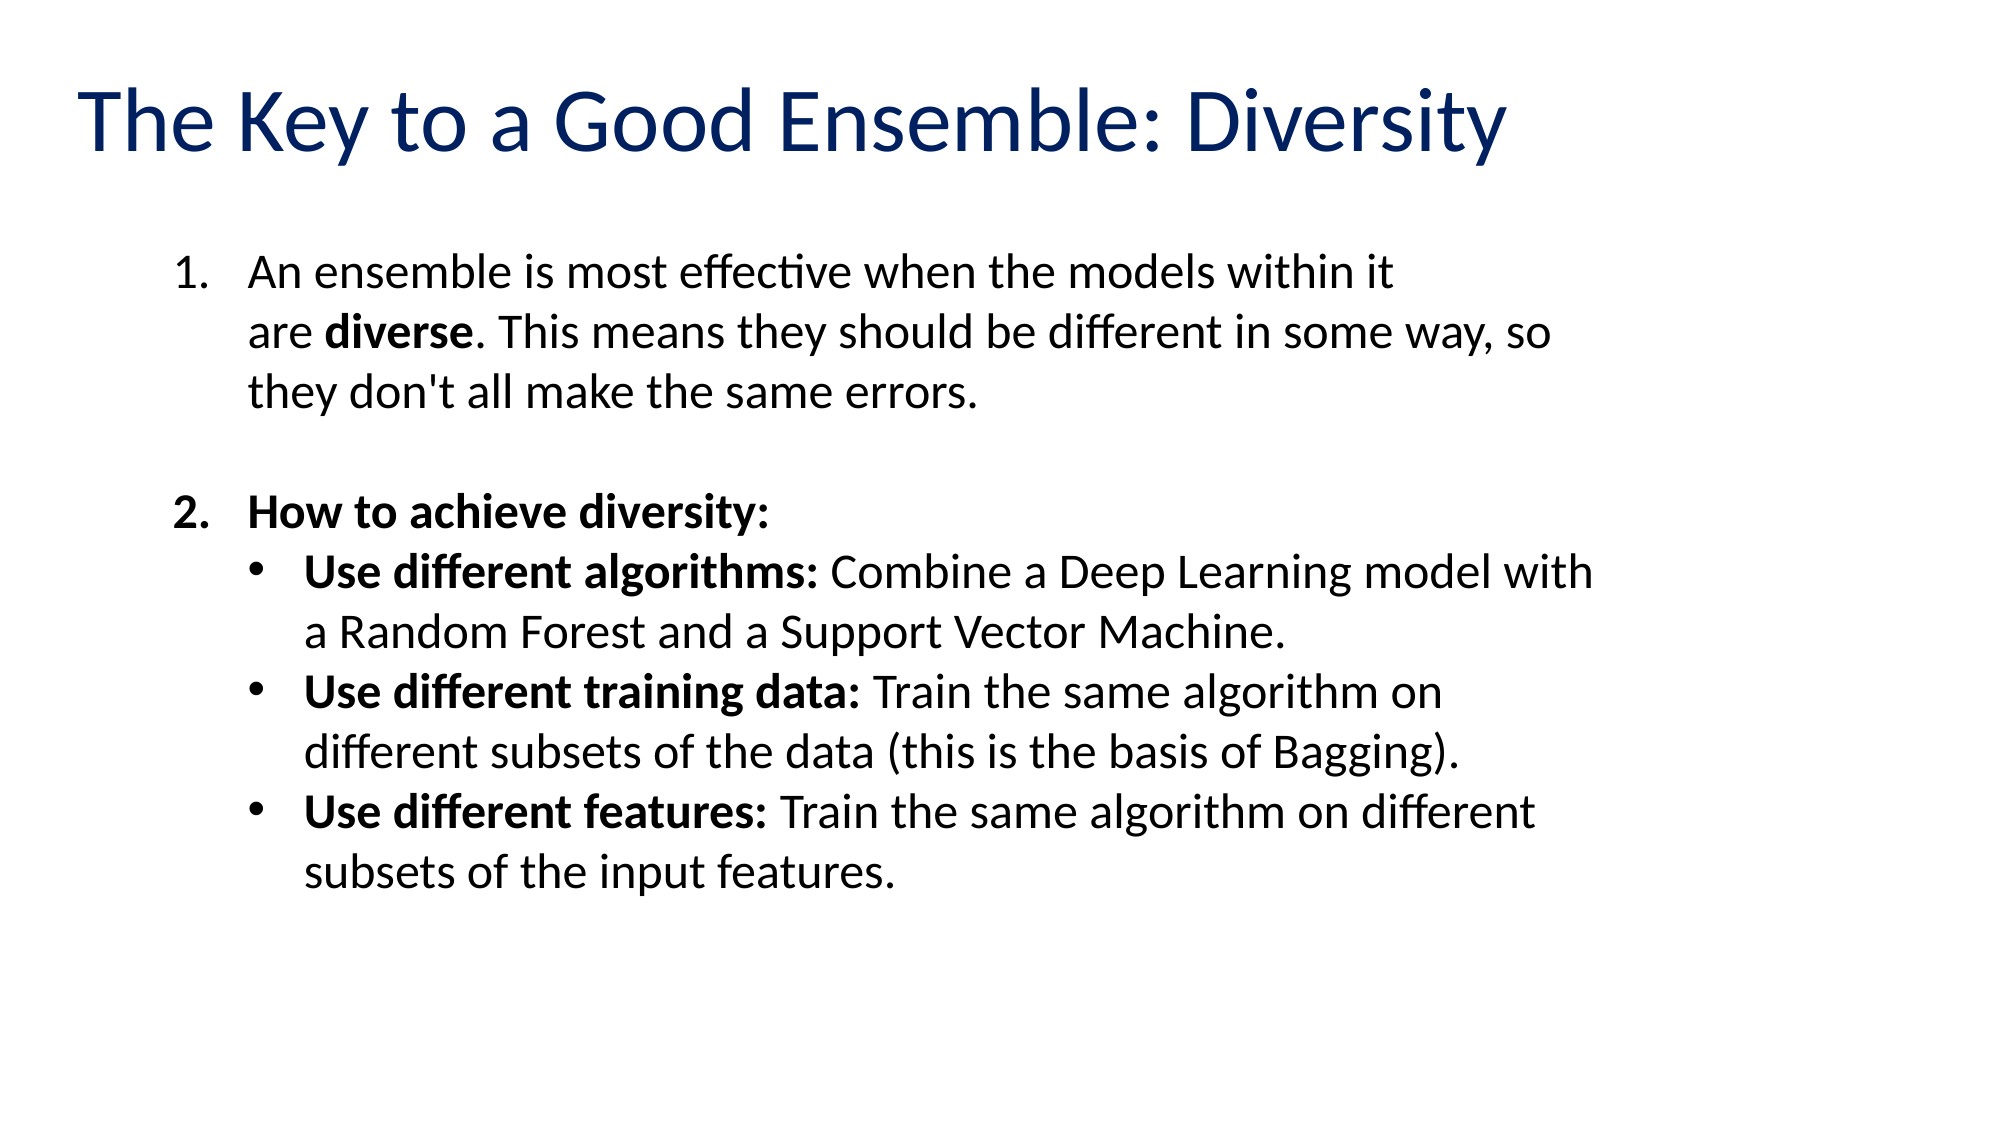

# The Key to a Good Ensemble: Diversity
An ensemble is most effective when the models within it are diverse. This means they should be different in some way, so they don't all make the same errors.

How to achieve diversity:
Use different algorithms: Combine a Deep Learning model with a Random Forest and a Support Vector Machine.
Use different training data: Train the same algorithm on different subsets of the data (this is the basis of Bagging).
Use different features: Train the same algorithm on different subsets of the input features.